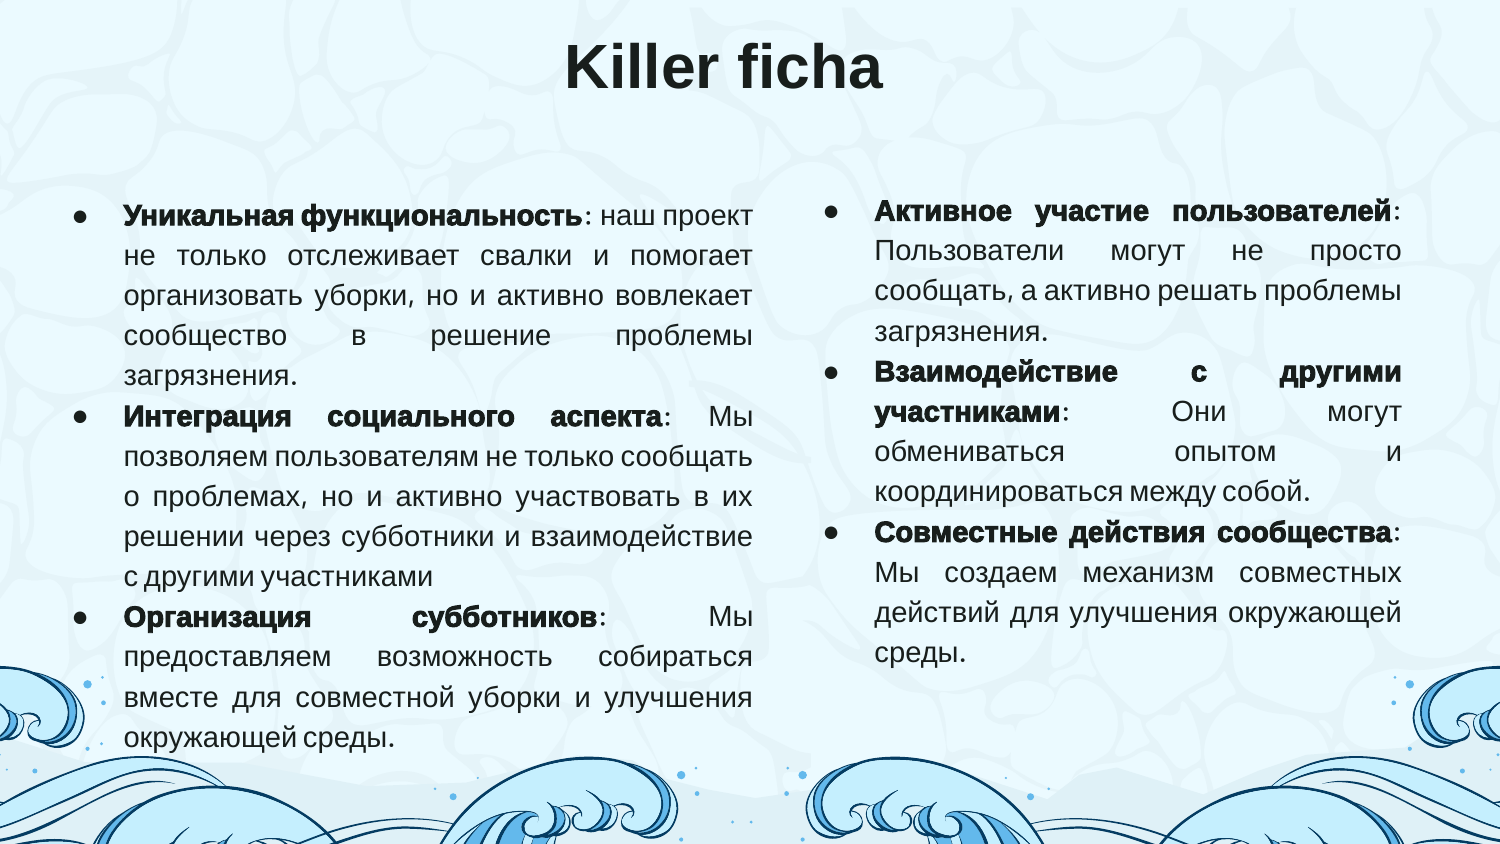

# Killer ficha

Активное участие пользователей: Пользователи могут не просто сообщать, а активно решать проблемы загрязнения.
Взаимодействие с другими участниками: Они могут обмениваться опытом и координироваться между собой.
Совместные действия сообщества: Мы создаем механизм совместных действий для улучшения окружающей среды.
Уникальная функциональность: наш проект не только отслеживает свалки и помогает организовать уборки, но и активно вовлекает сообщество в решение проблемы загрязнения.
Интеграция социального аспекта: Мы позволяем пользователям не только сообщать о проблемах, но и активно участвовать в их решении через субботники и взаимодействие с другими участниками
Организация субботников: Мы предоставляем возможность собираться вместе для совместной уборки и улучшения окружающей среды.